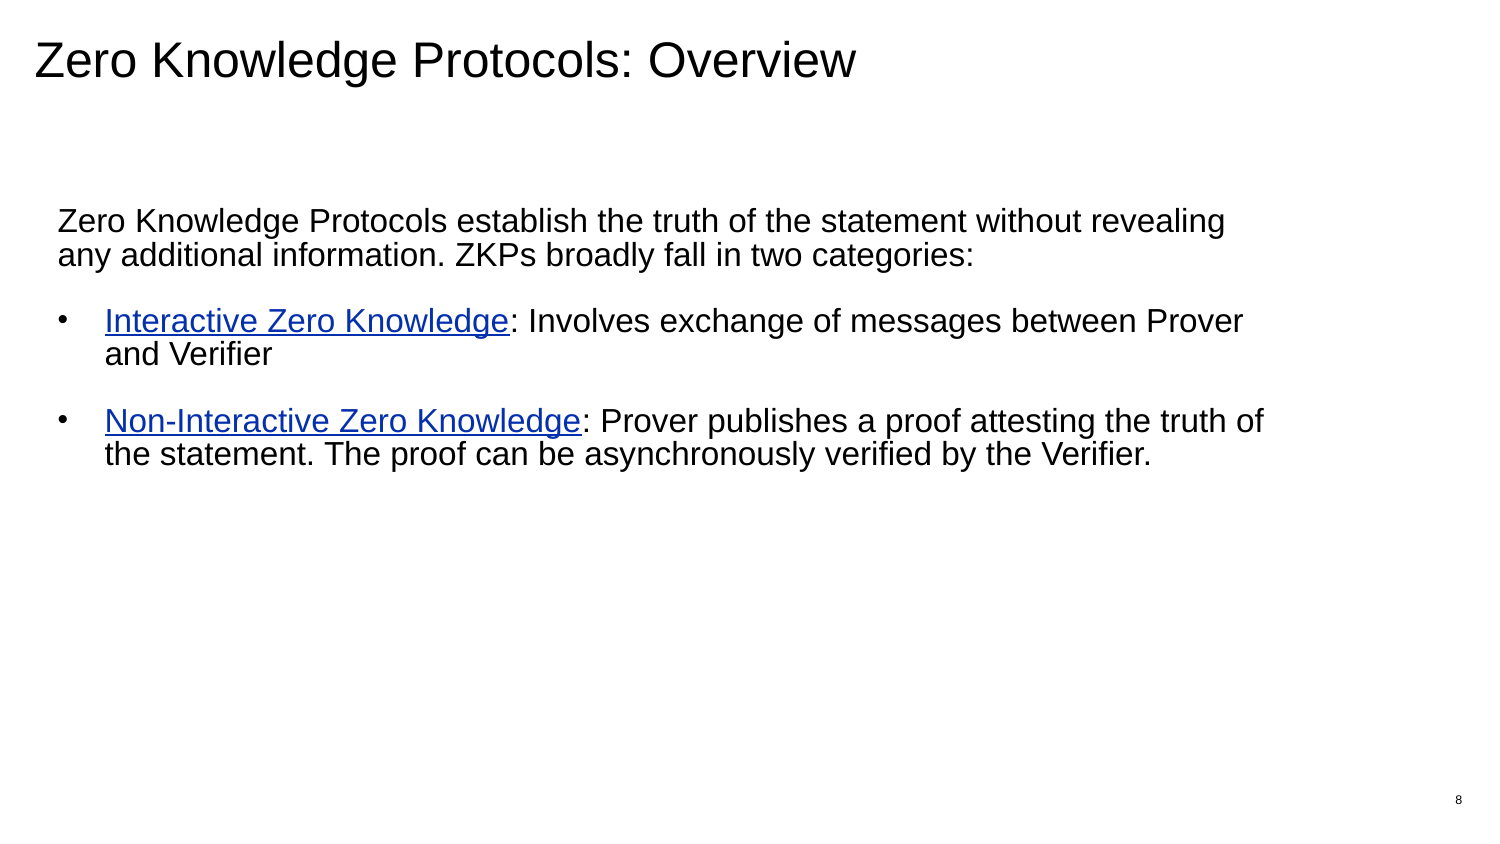

# Zero Knowledge Protocols: Overview
Zero Knowledge Protocols establish the truth of the statement without revealing any additional information. ZKPs broadly fall in two categories:

Interactive Zero Knowledge: Involves exchange of messages between Prover and Verifier

Non-Interactive Zero Knowledge: Prover publishes a proof attesting the truth of the statement. The proof can be asynchronously verified by the Verifier.
8